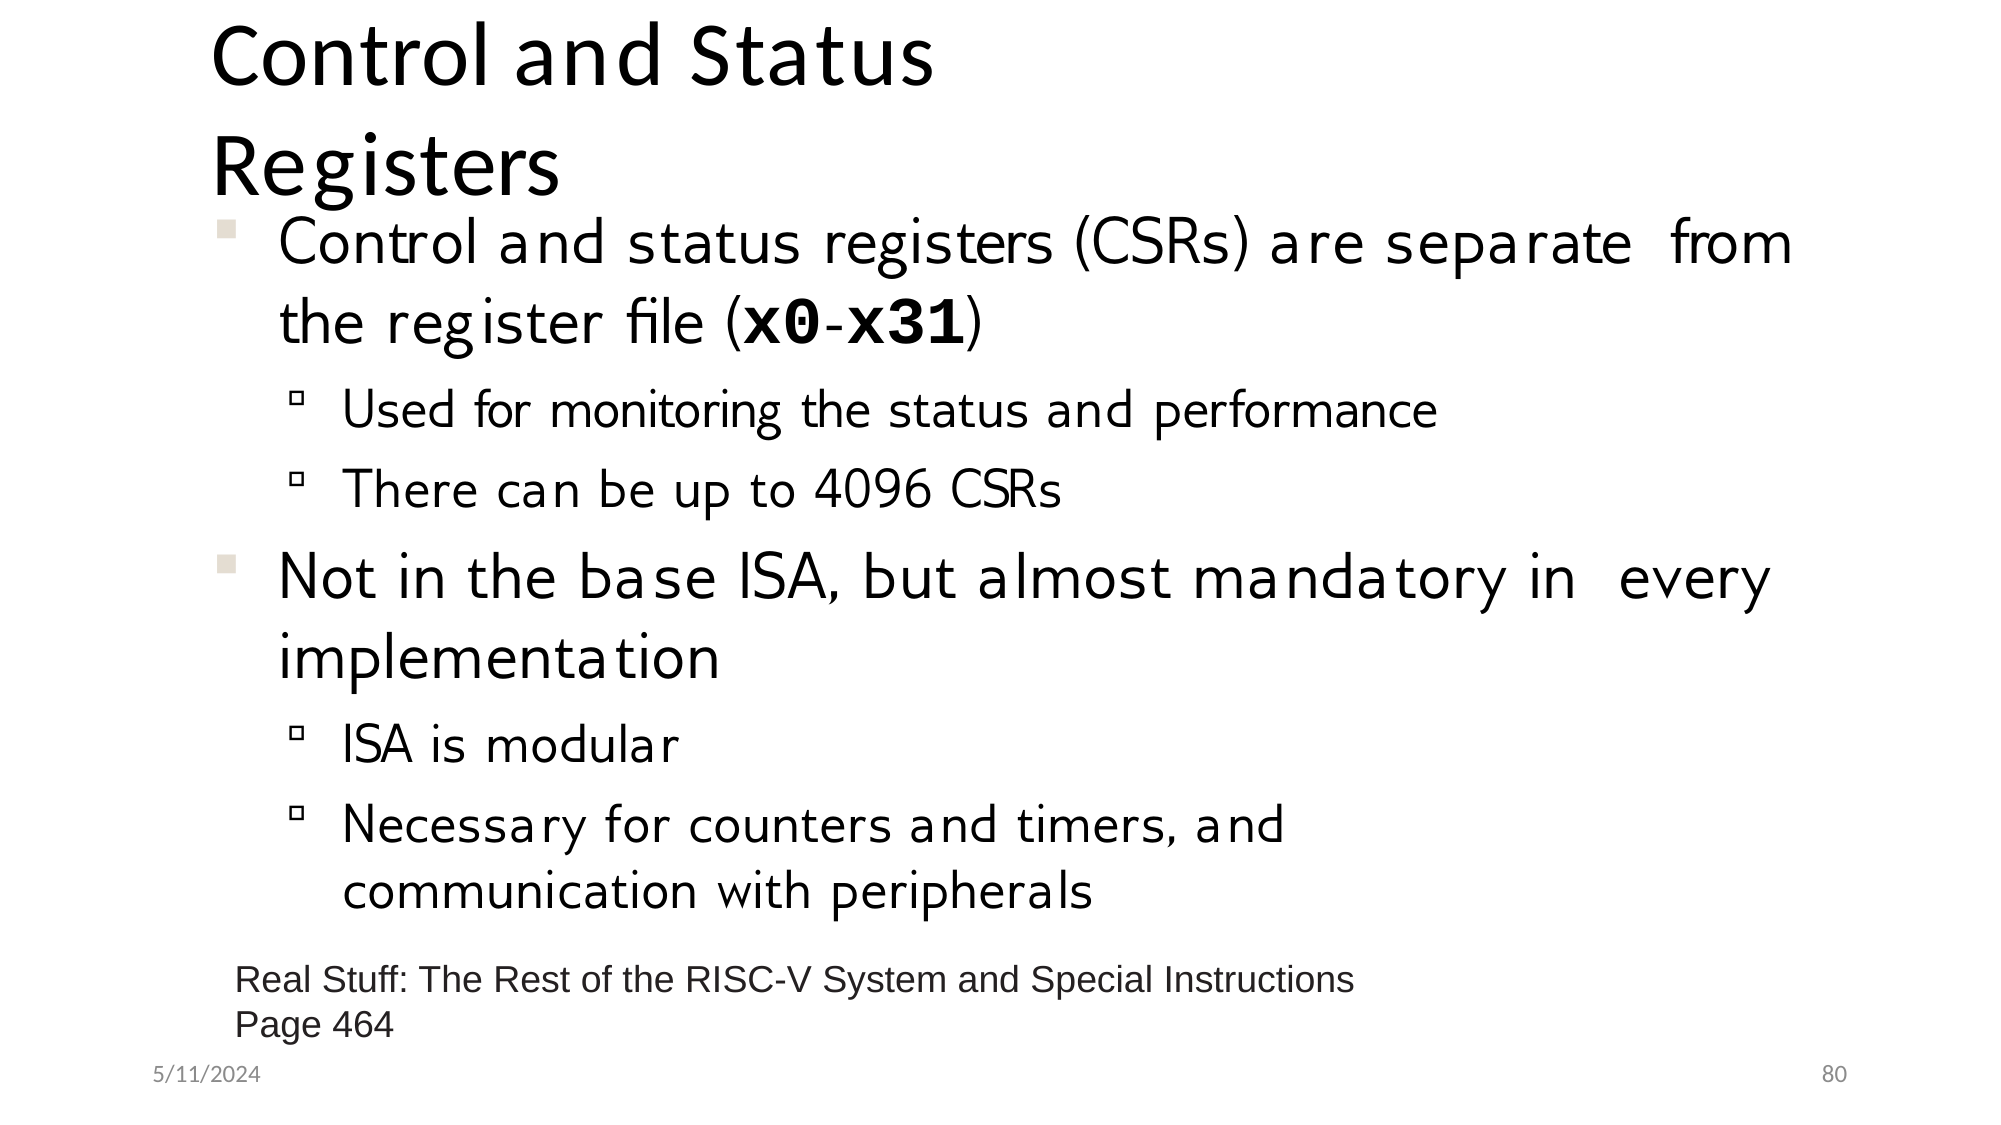

# Control and Status Registers
Control and status registers (CSRs) are separate  from the register file (x0-x31)
Used for monitoring the status and performance
There can be up to 4096 CSRs
Not in the base ISA, but almost mandatory in  every implementation
ISA is modular
Necessary for counters and timers, and  communication with peripherals
Real Stuff: The Rest of the RISC-V System and Special Instructions
Page 464
5/11/2024
80